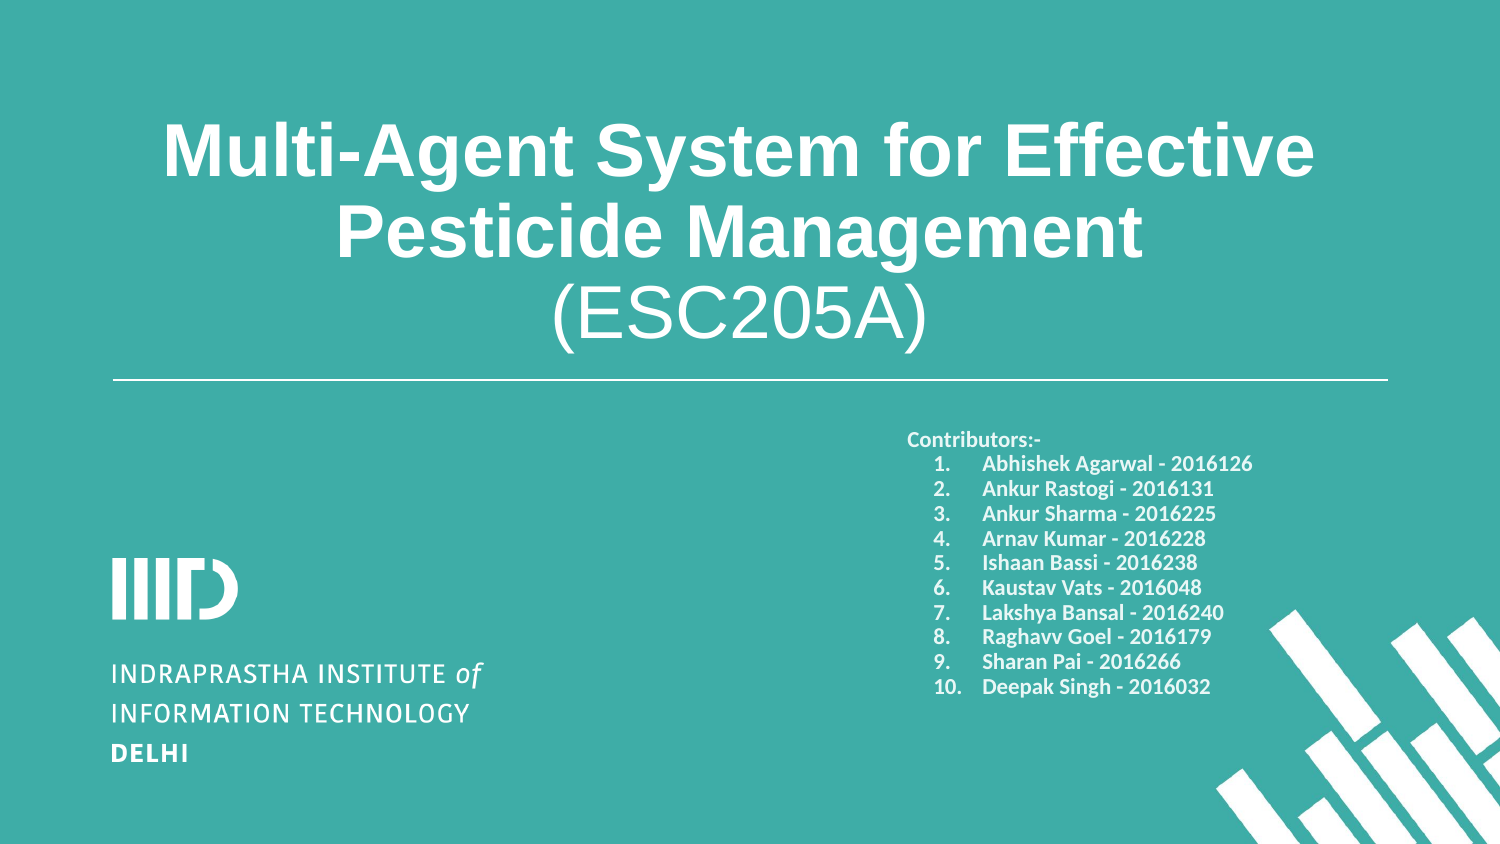

# Multi-Agent System for Effective Pesticide Management
(ESC205A)
Contributors:-
Abhishek Agarwal - 2016126
Ankur Rastogi - 2016131
Ankur Sharma - 2016225
Arnav Kumar - 2016228
Ishaan Bassi - 2016238
Kaustav Vats - 2016048
Lakshya Bansal - 2016240
Raghavv Goel - 2016179
Sharan Pai - 2016266
Deepak Singh - 2016032